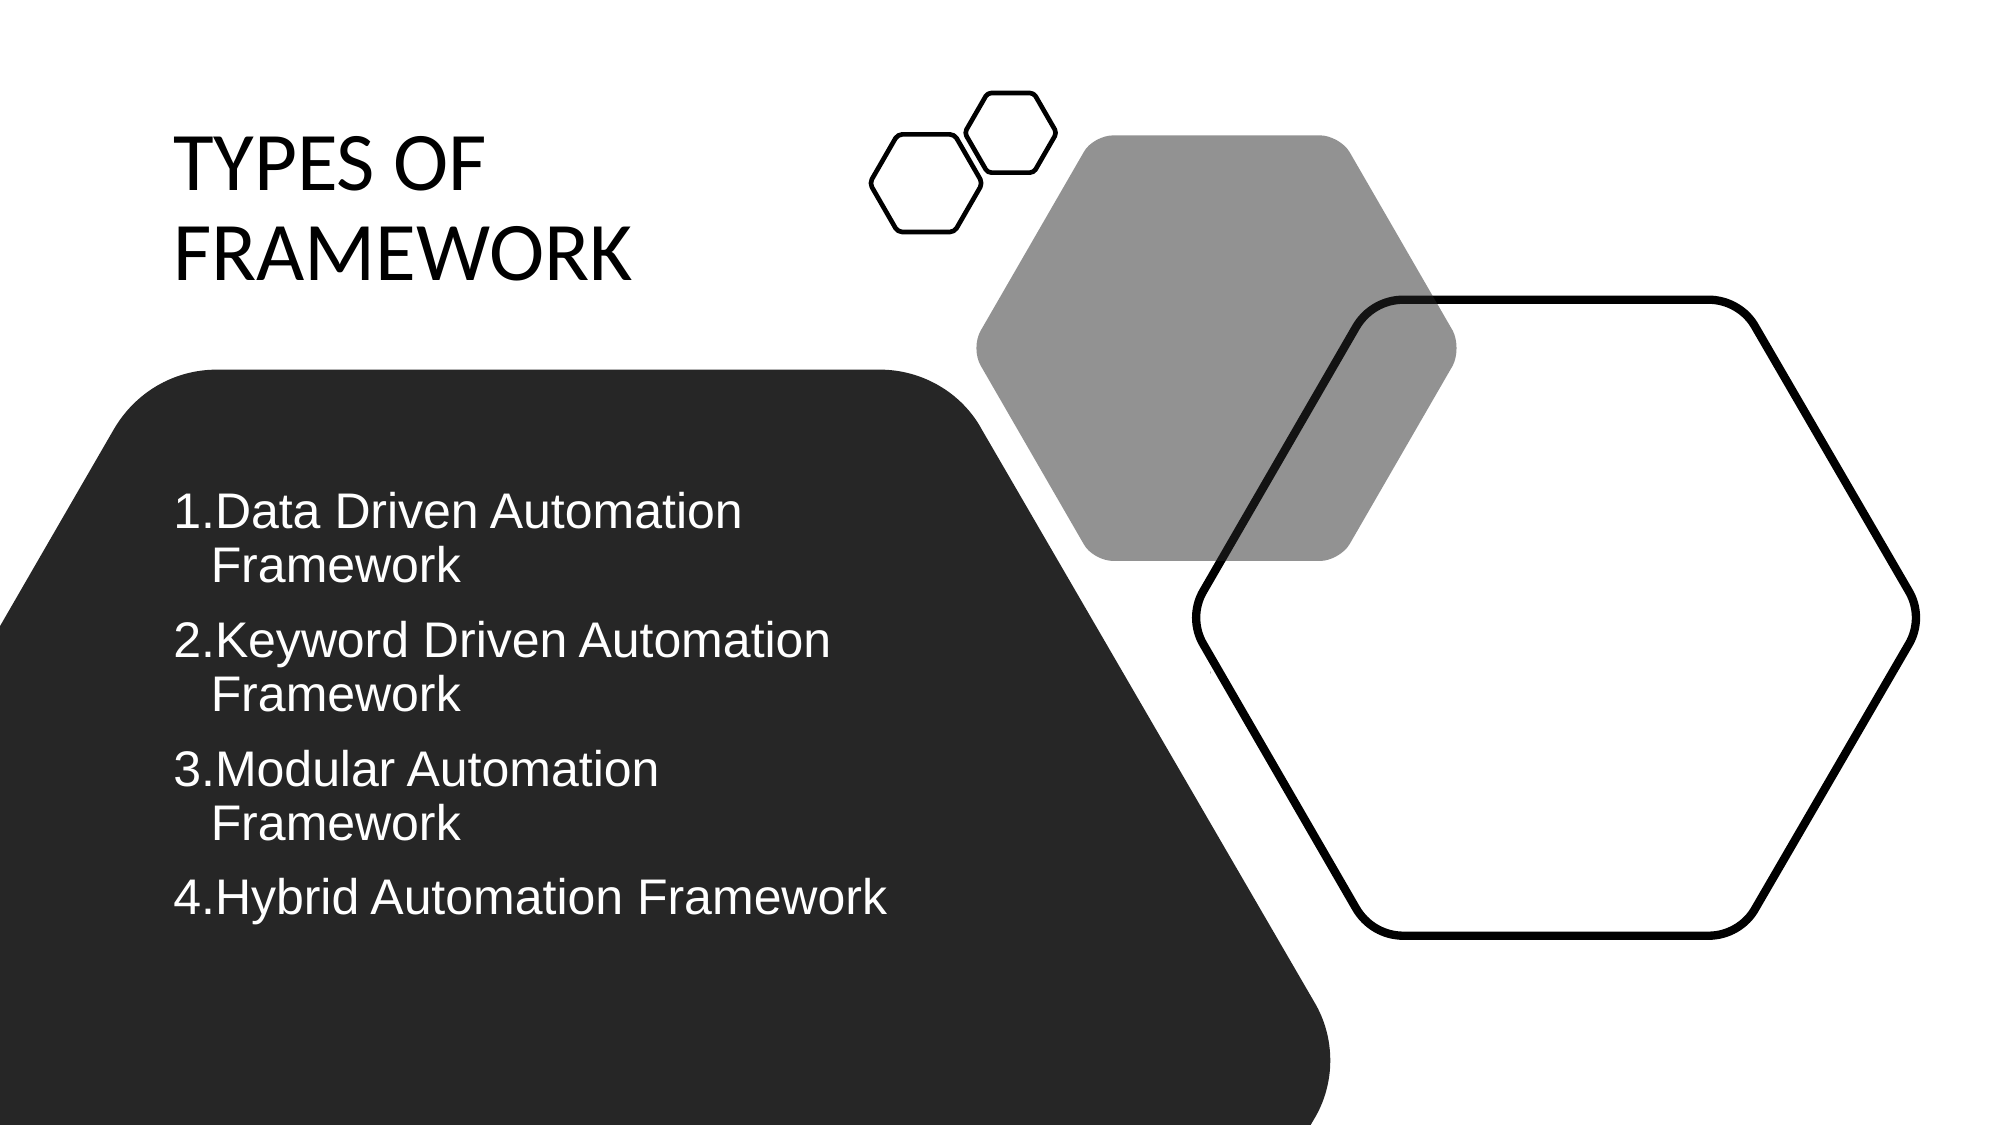

# TYPES OF FRAMEWORK

Data Driven Automation Framework
Keyword Driven Automation Framework
Modular Automation Framework
Hybrid Automation Framework